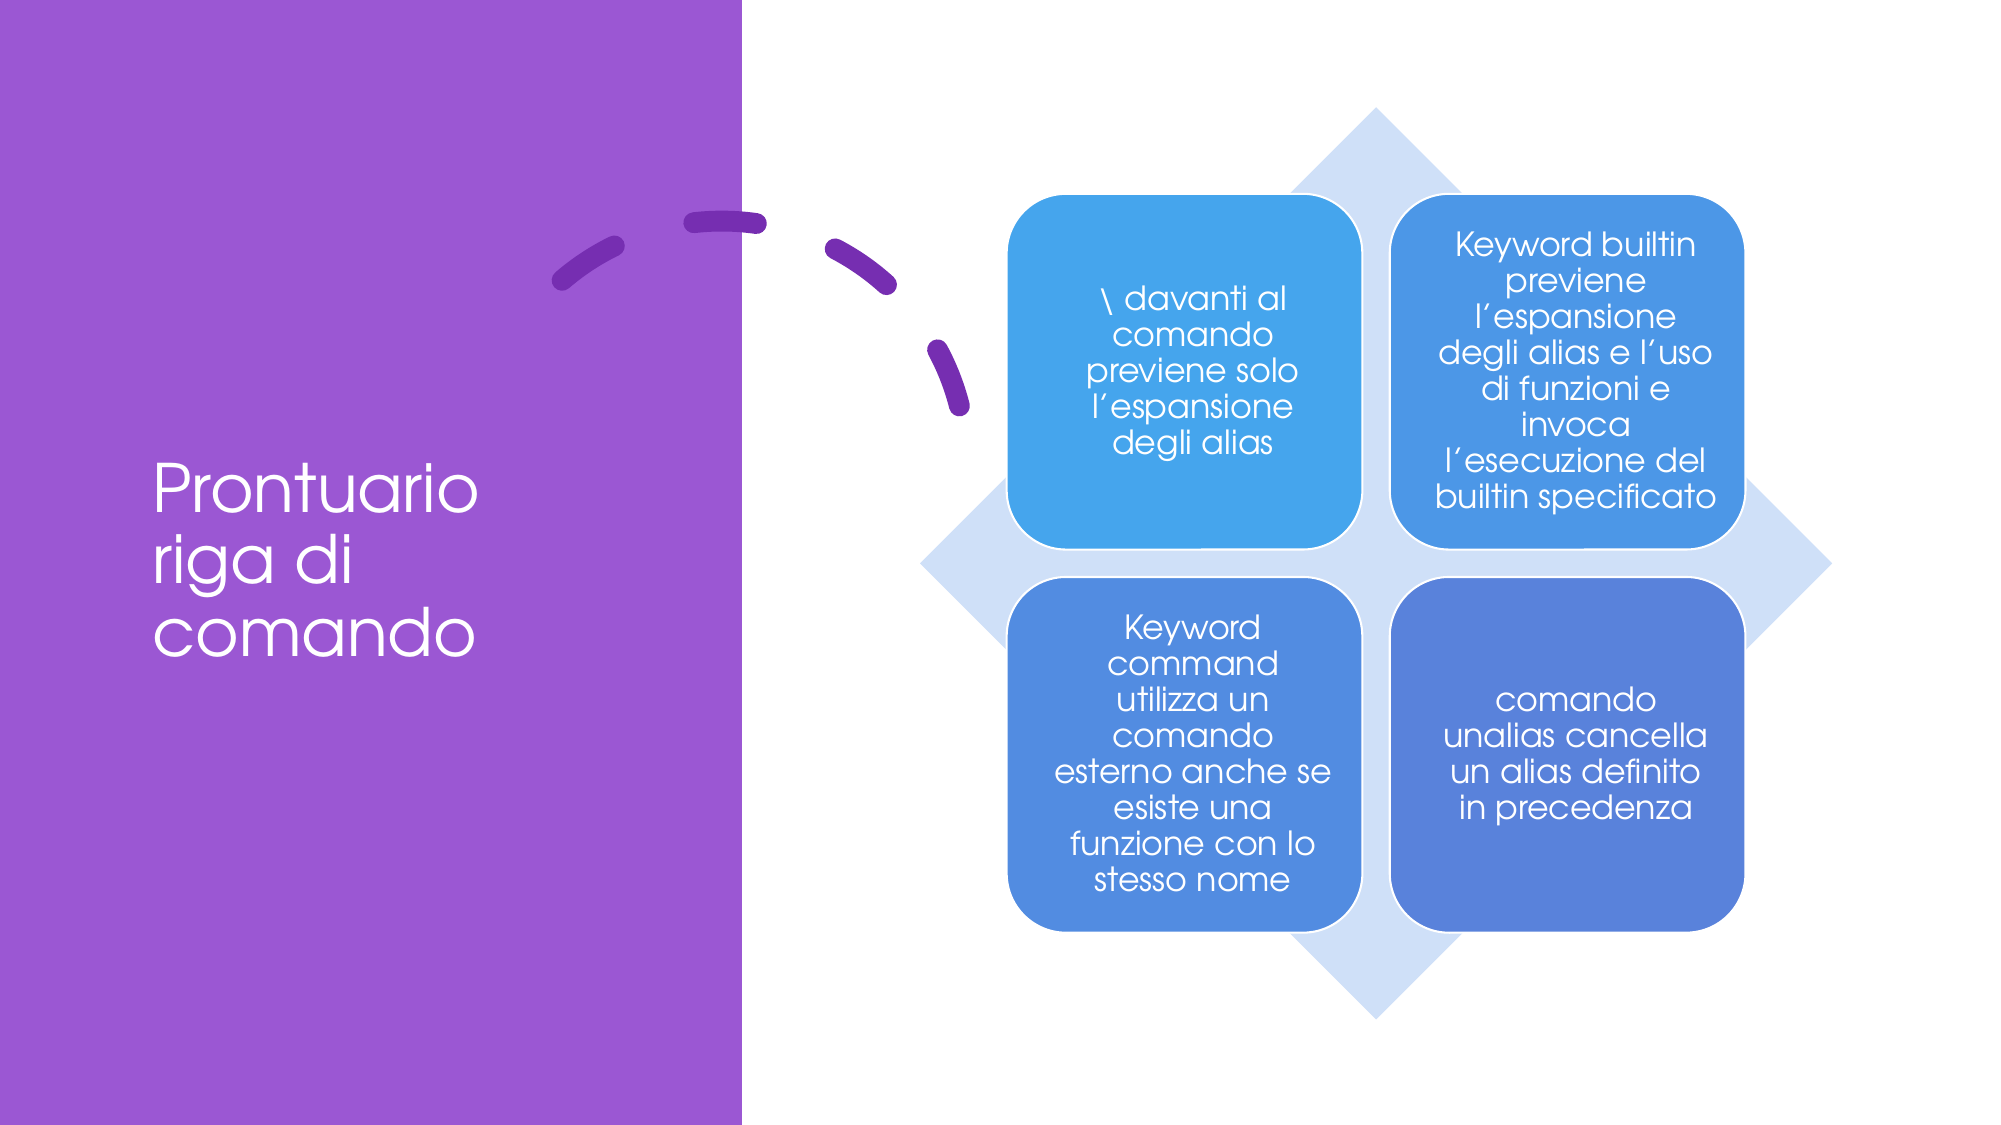

# Prontuario riga di comando
\ davanti al comando previene solo l’espansione degli alias
Keyword builtin previene l’espansione degli alias e l’uso di funzioni e invoca l’esecuzione del builtin specificato
Keyword command utilizza un comando esterno anche se esiste una funzione con lo stesso nome
comando unalias cancella un alias definito in precedenza